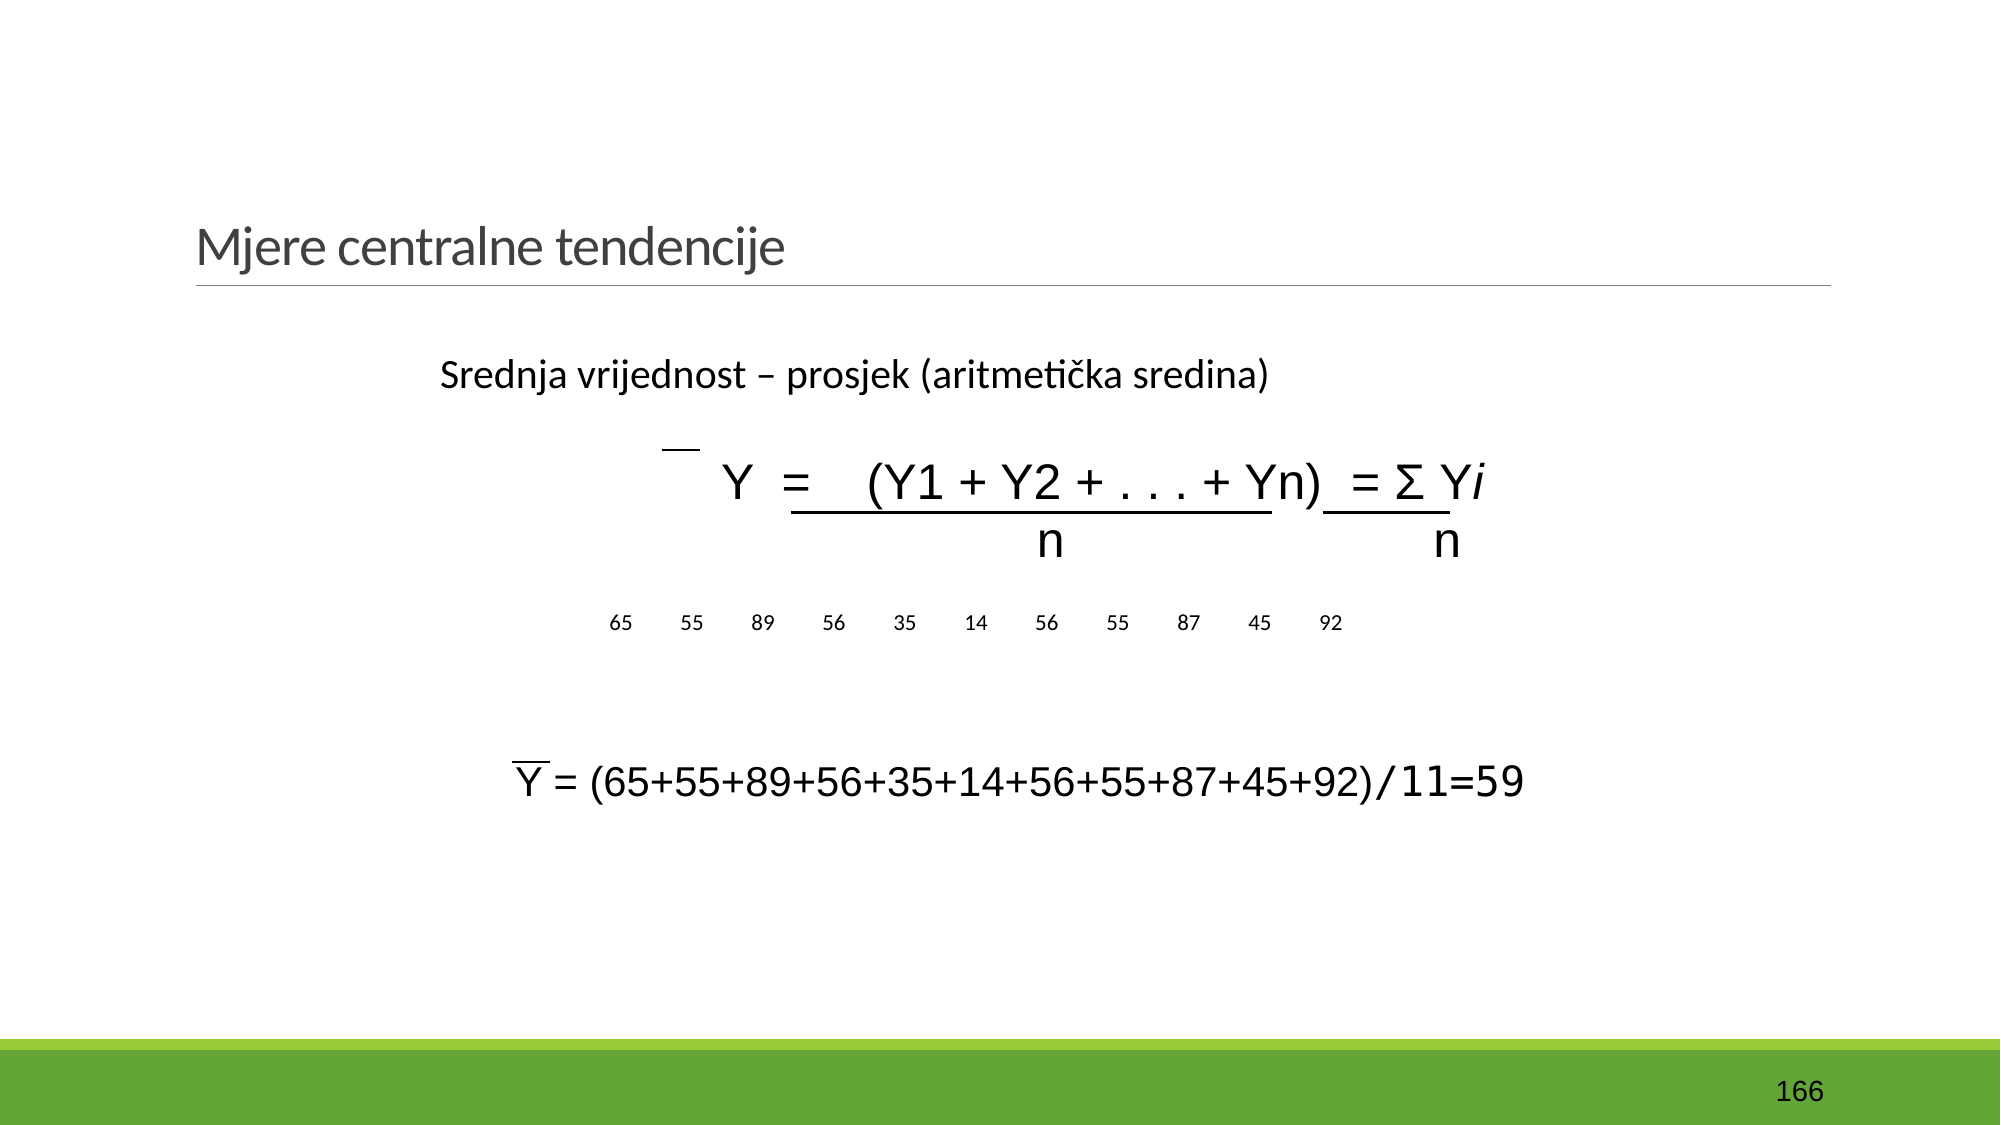

# Mjere centralne tendencije

Srednja vrijednost – prosjek (aritmetička sredina)

			Y  =    (Y1 + Y2 + . . . + Yn)  = Σ Yi
                                                n    		        n

 	Y = (65+55+89+56+35+14+56+55+87+45+92)/11=59

| 65 | 55 | 89 | 56 | 35 | 14 | 56 | 55 | 87 | 45 | 92 |
| --- | --- | --- | --- | --- | --- | --- | --- | --- | --- | --- |
166